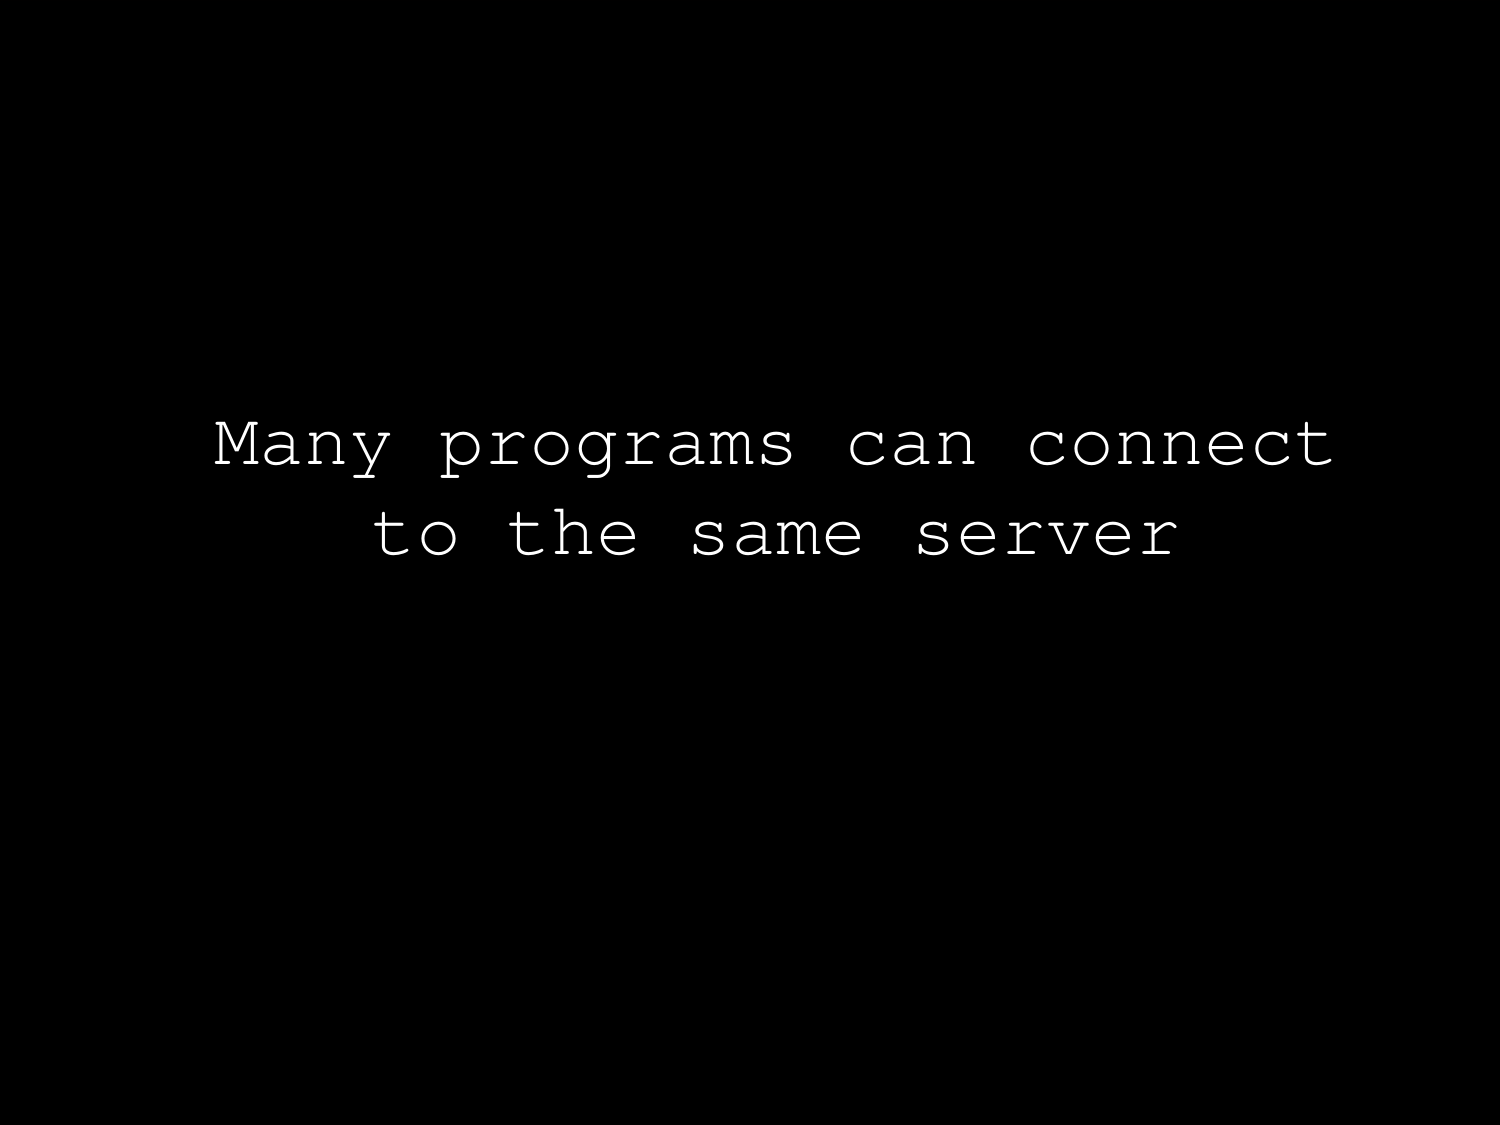

Many programs can connect to the same server